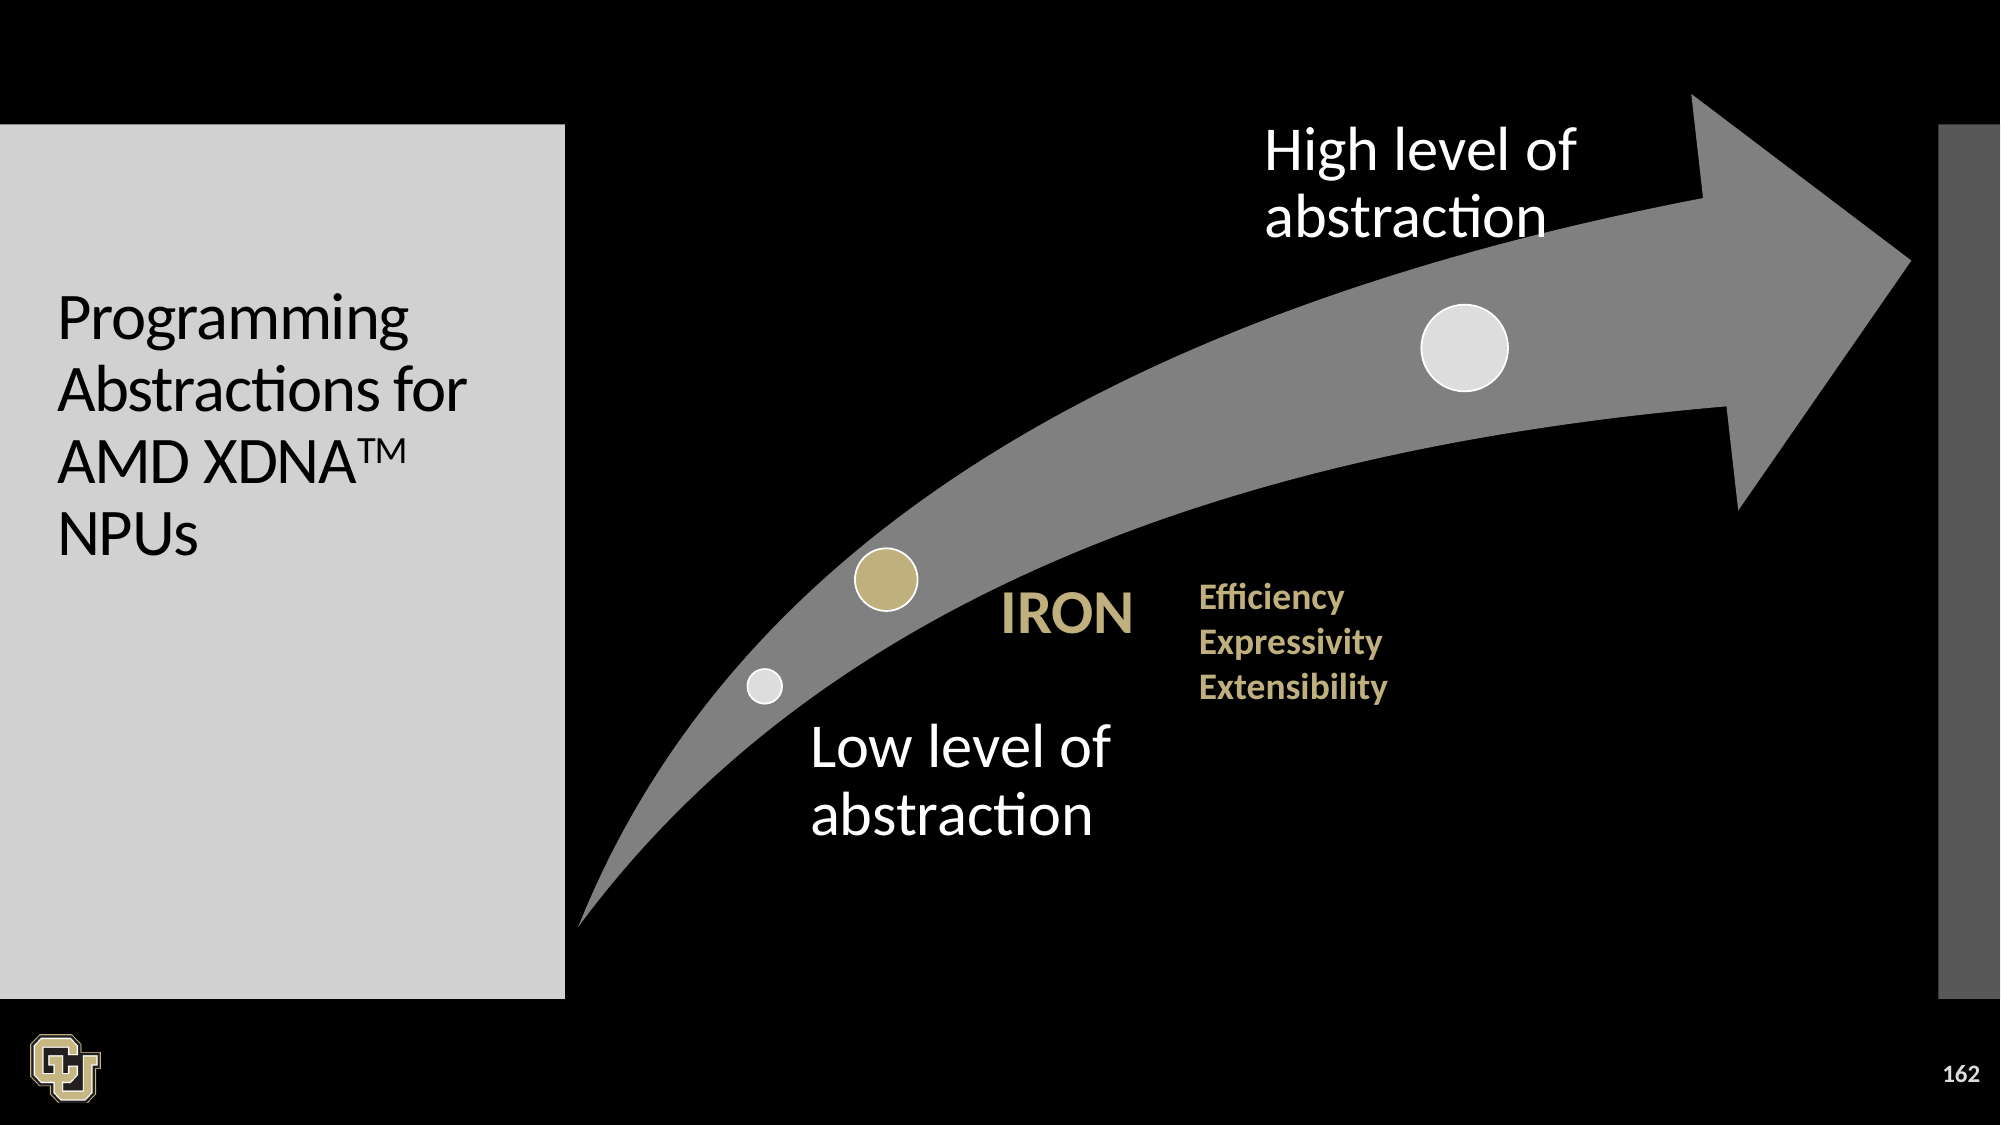

Low level of abstraction
IRON
High level of abstraction
# Programming Abstractions for AMD XDNATM NPUs
Efficiency
Expressivity
Extensibility

162